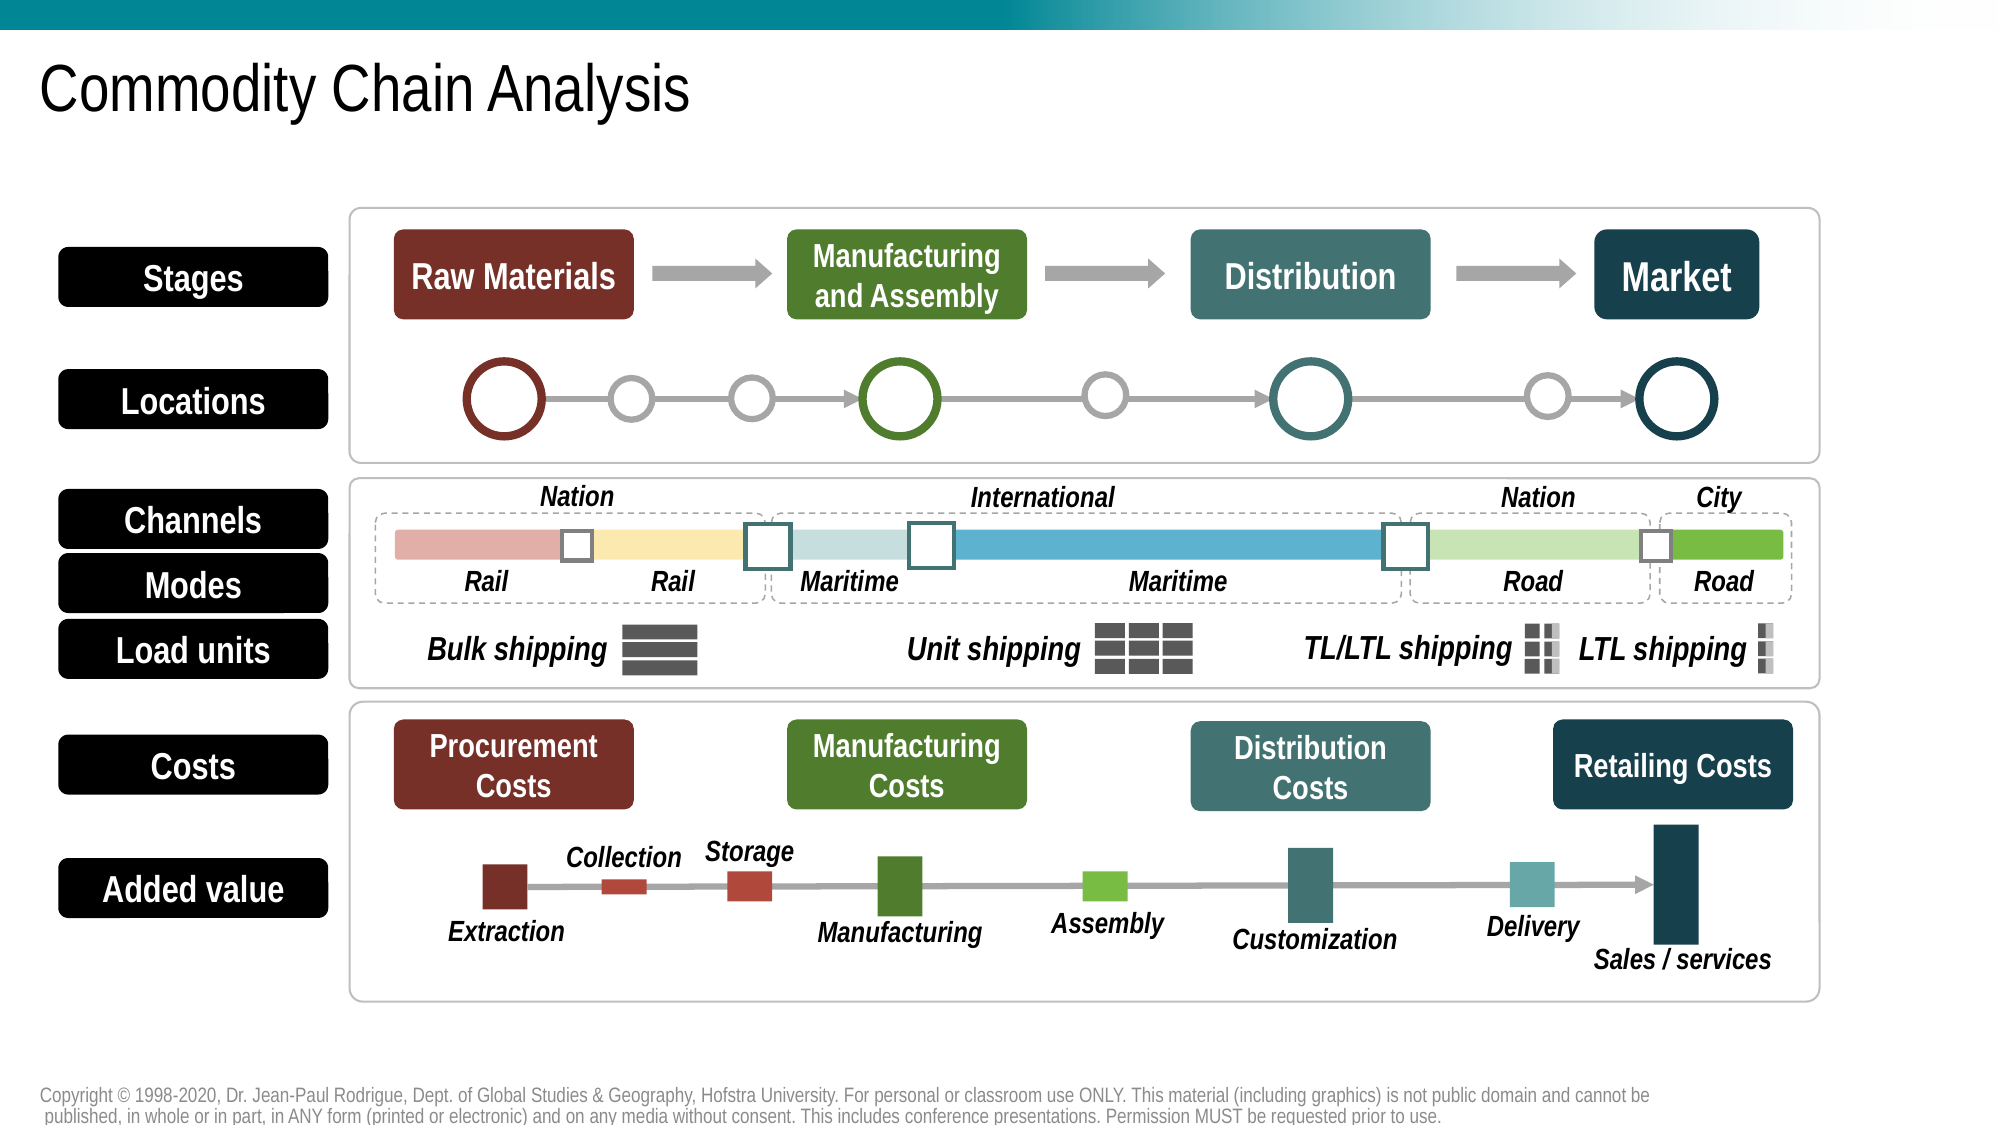

# Commodity Chain Analysis

Raw Materials
Manufacturing and Assembly
Distribution
Market
Stages

Locations

Nation
International
City
Nation
Channels

Modes
Rail
Rail
Maritime
Maritime
Road
Road
Load units

TL/LTL shipping
LTL shipping
Bulk shipping
Unit shipping

Procurement Costs
Manufacturing
Costs
Retailing Costs
Distribution
Costs
Costs

Storage
Collection

Added value

Assembly
Delivery
Extraction
Manufacturing
Customization
Sales / services
Copyright © 1998-2020, Dr. Jean-Paul Rodrigue, Dept. of Global Studies & Geography, Hofstra University. For personal or classroom use ONLY. This material (including graphics) is not public domain and cannot be published, in whole or in part, in ANY form (printed or electronic) and on any media without consent. This includes conference presentations. Permission MUST be requested prior to use.